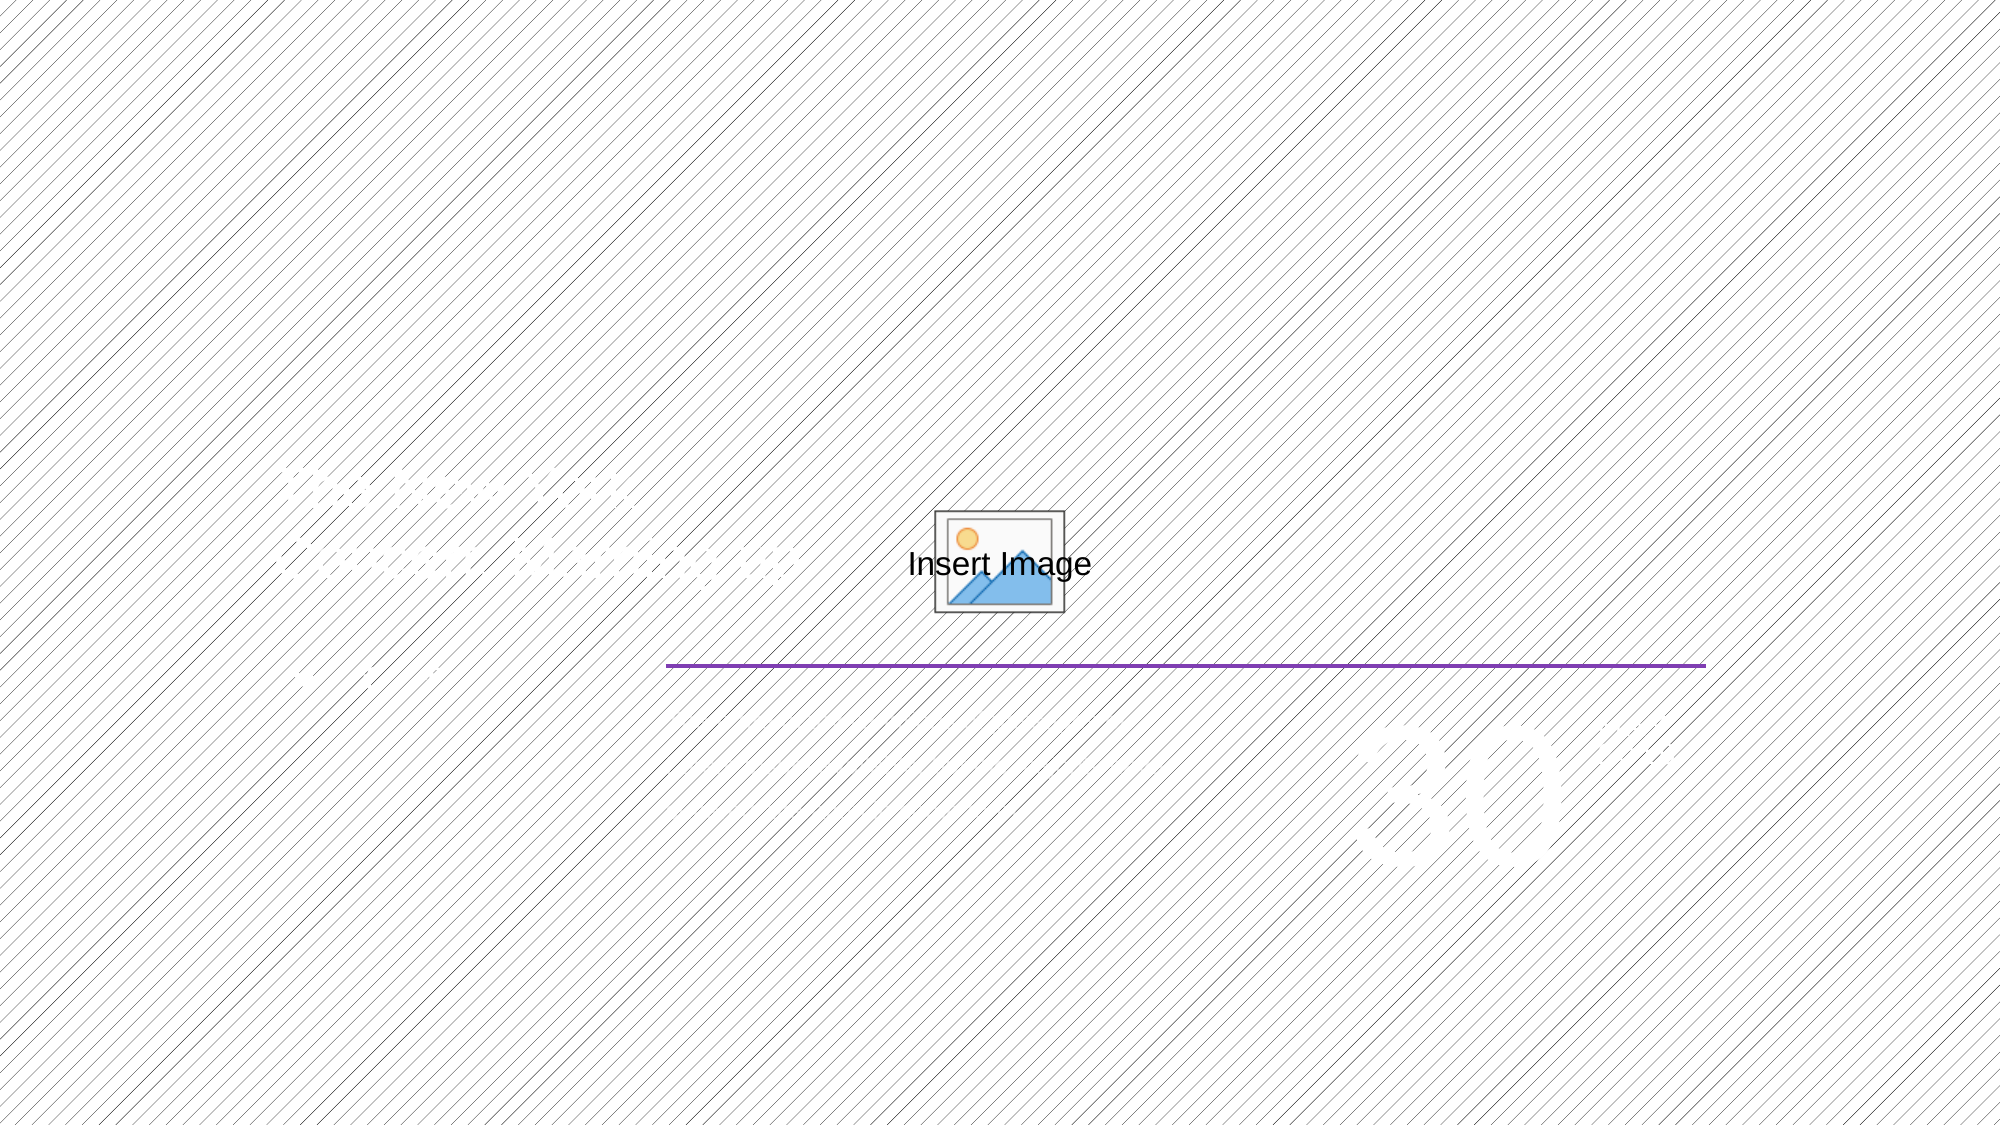

The New York
Concert. Marning up.

30
There are many variations of passages of Lorem Ipsum available, but the majority have suffered alteration in some form.
MAY
2016